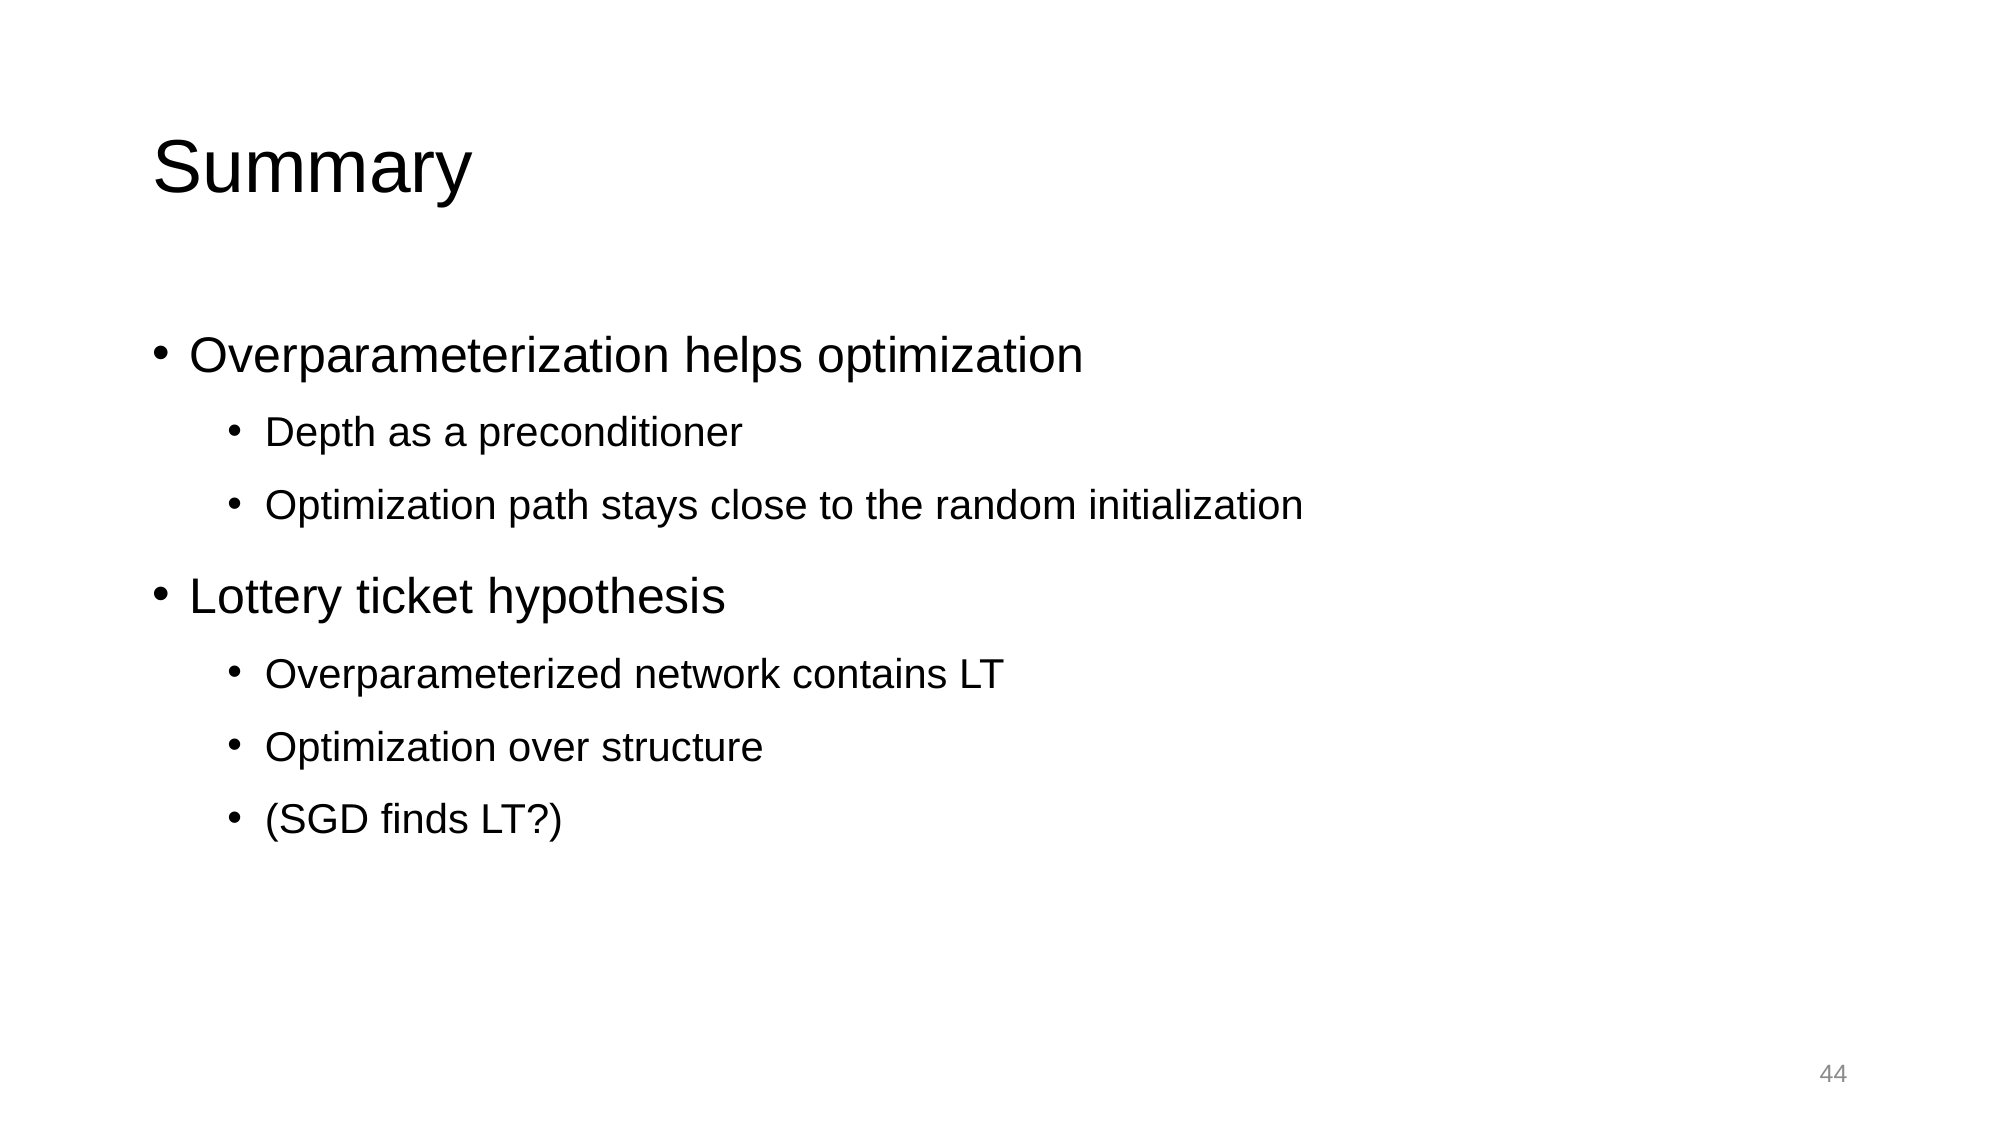

# Summary
Overparameterization helps optimization
Depth as a preconditioner
Optimization path stays close to the random initialization
Lottery ticket hypothesis
Overparameterized network contains LT
Optimization over structure
(SGD finds LT?)
44